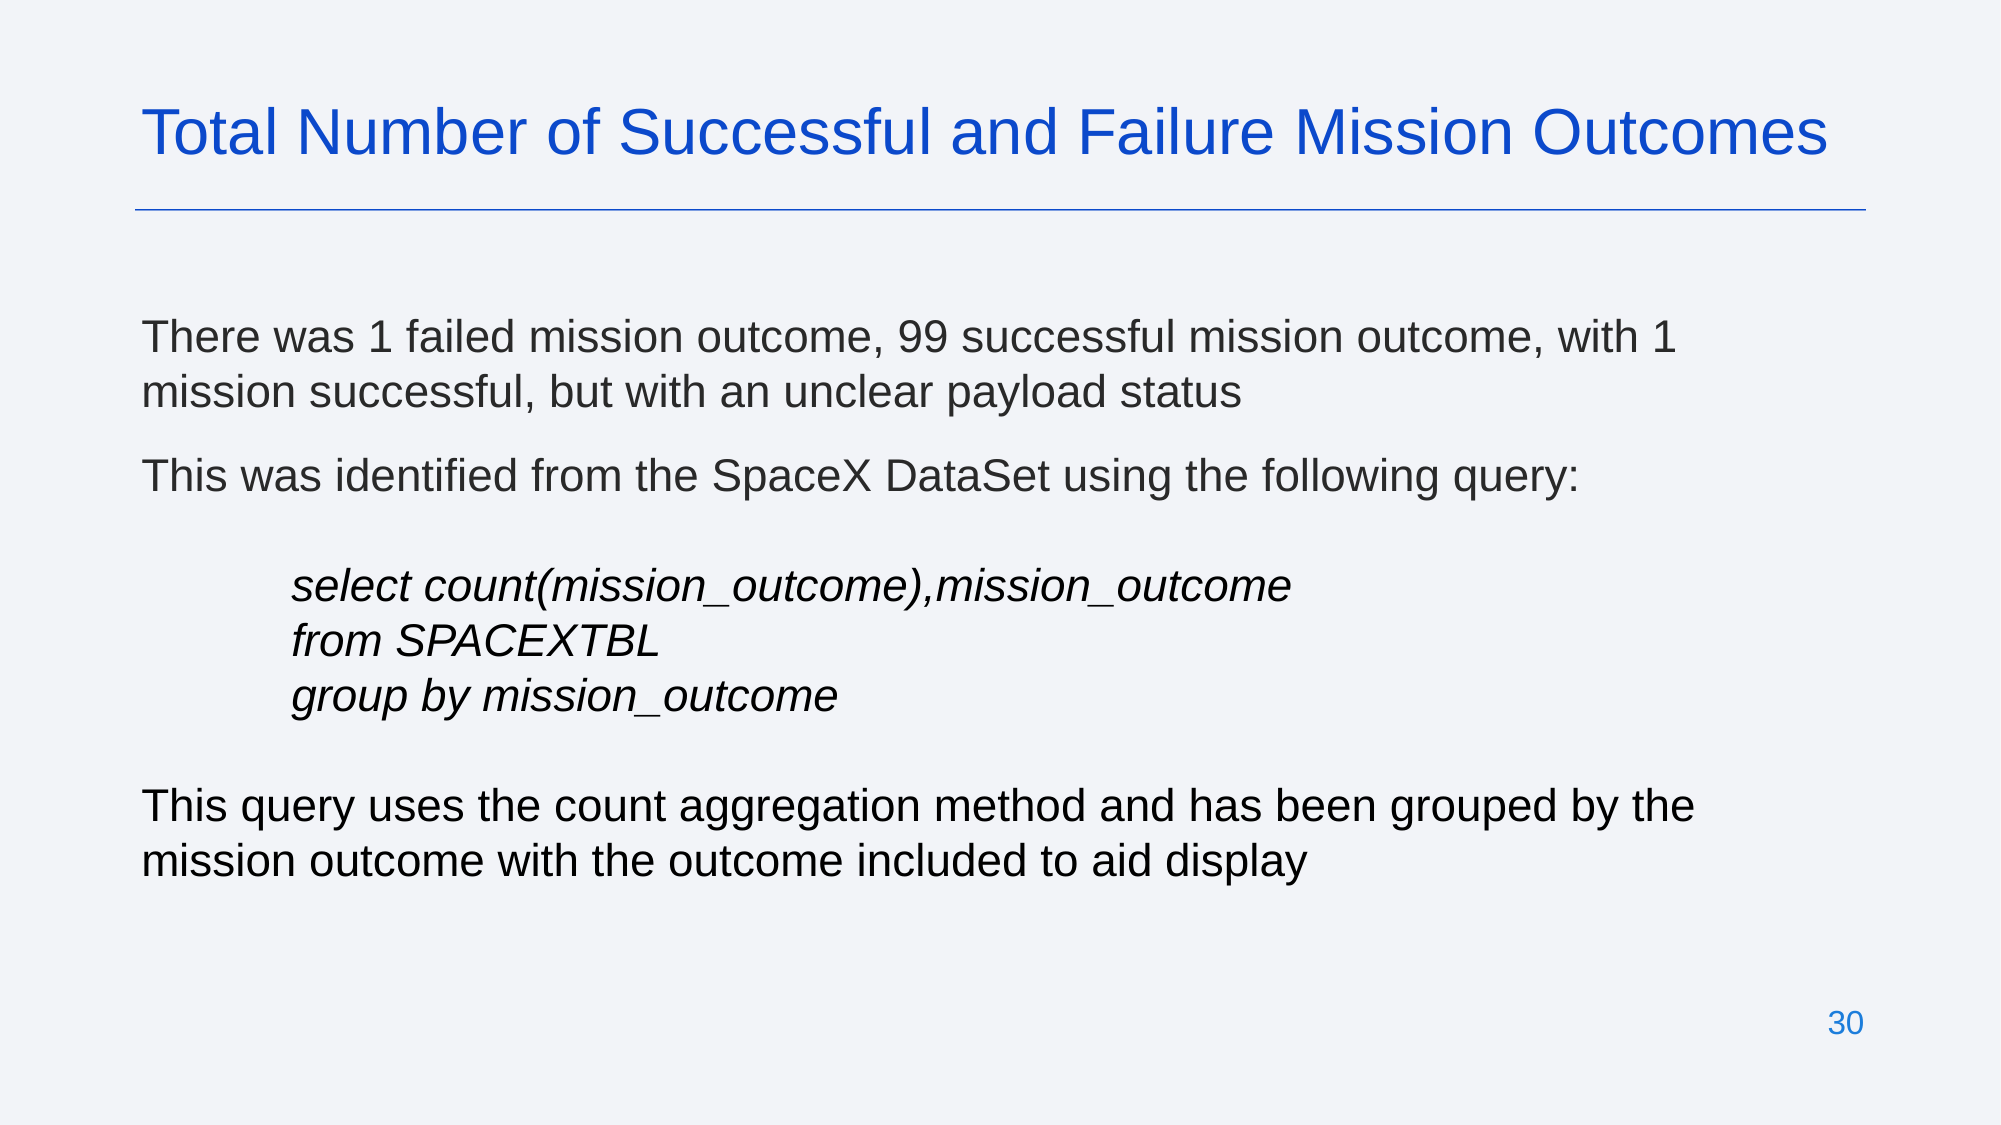

Total Number of Successful and Failure Mission Outcomes
There was 1 failed mission outcome, 99 successful mission outcome, with 1 mission successful, but with an unclear payload status
This was identified from the SpaceX DataSet using the following query:

select count(mission_outcome),mission_outcome
from SPACEXTBL
group by mission_outcome

This query uses the count aggregation method and has been grouped by the mission outcome with the outcome included to aid display

30